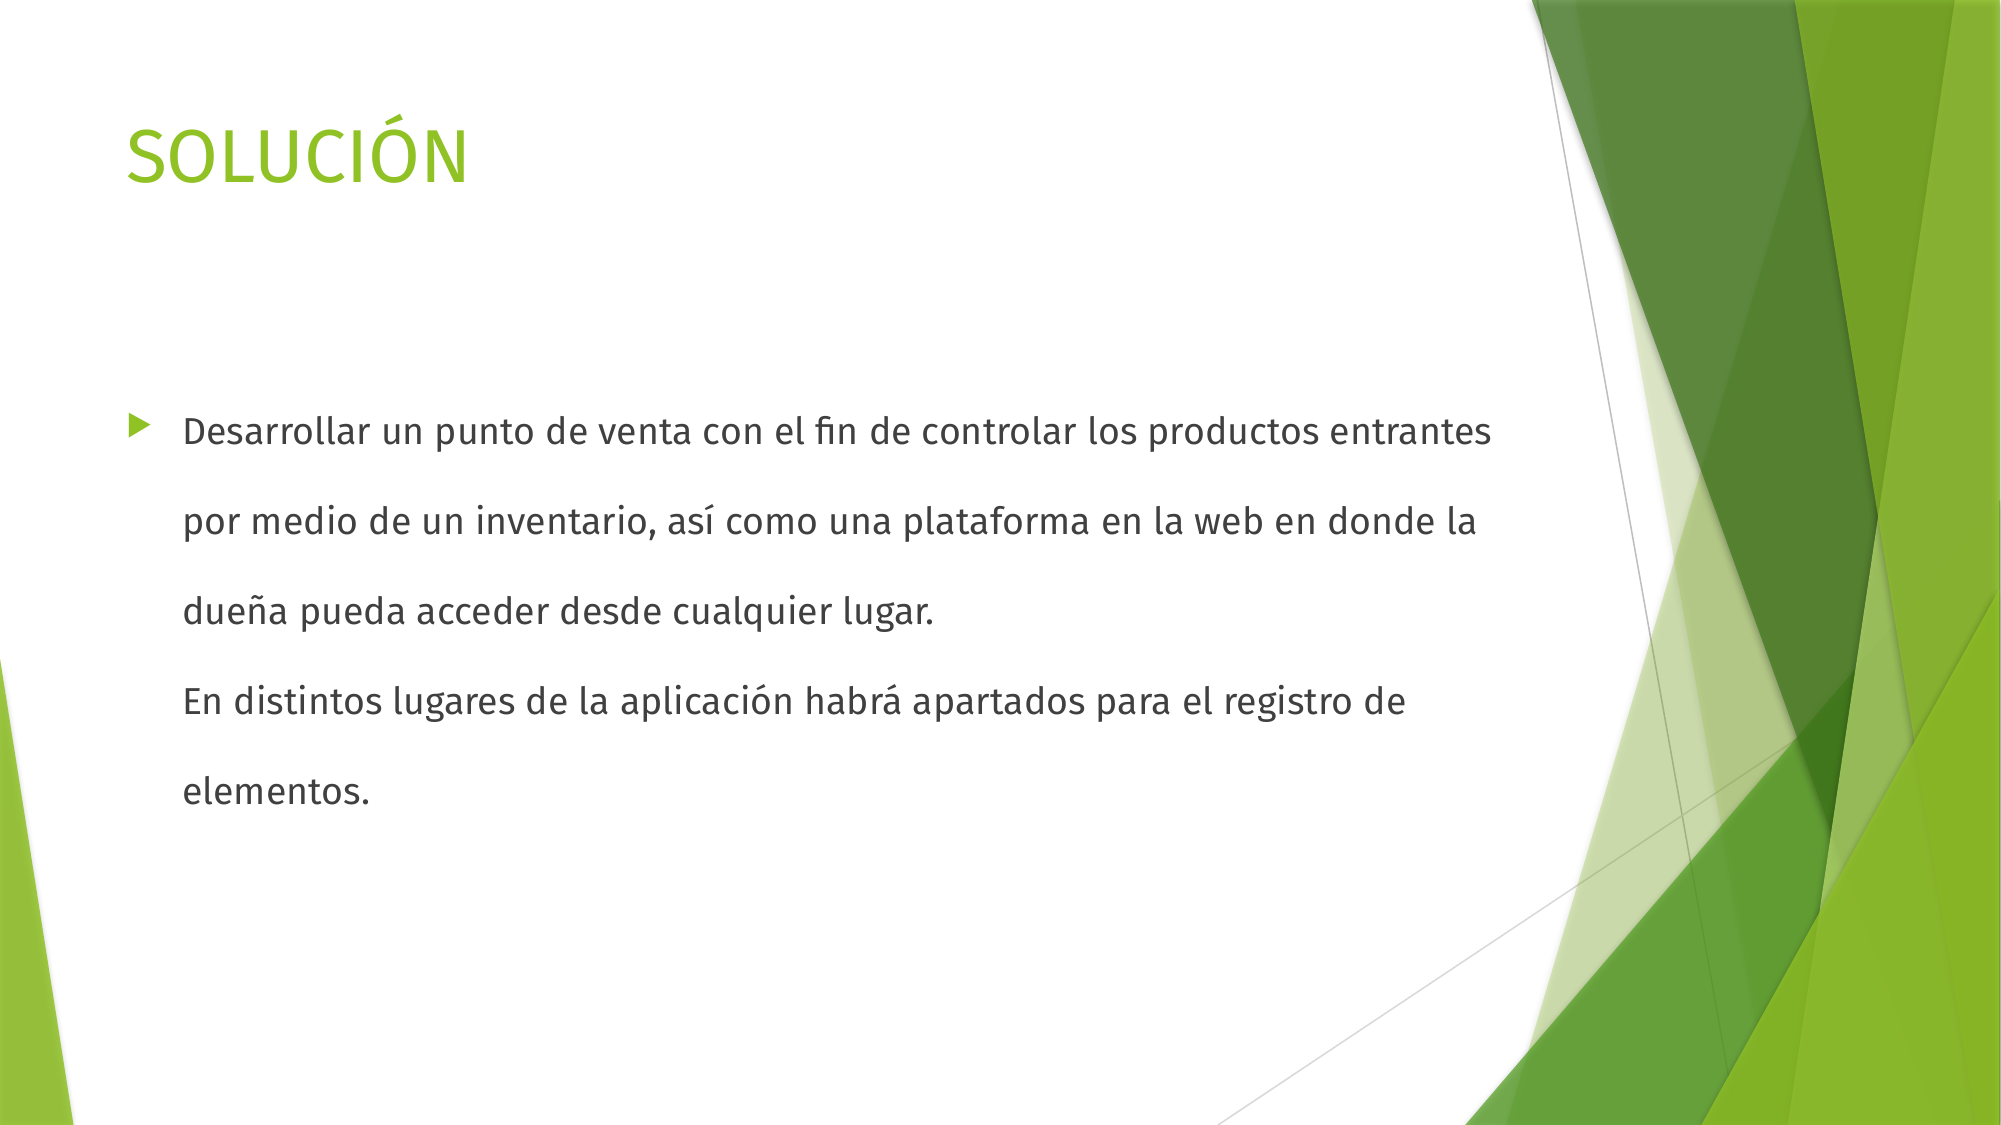

# SOLUCIÓN
Desarrollar un punto de venta con el fin de controlar los productos entrantes por medio de un inventario, así como una plataforma en la web en donde la dueña pueda acceder desde cualquier lugar.
En distintos lugares de la aplicación habrá apartados para el registro de elementos.